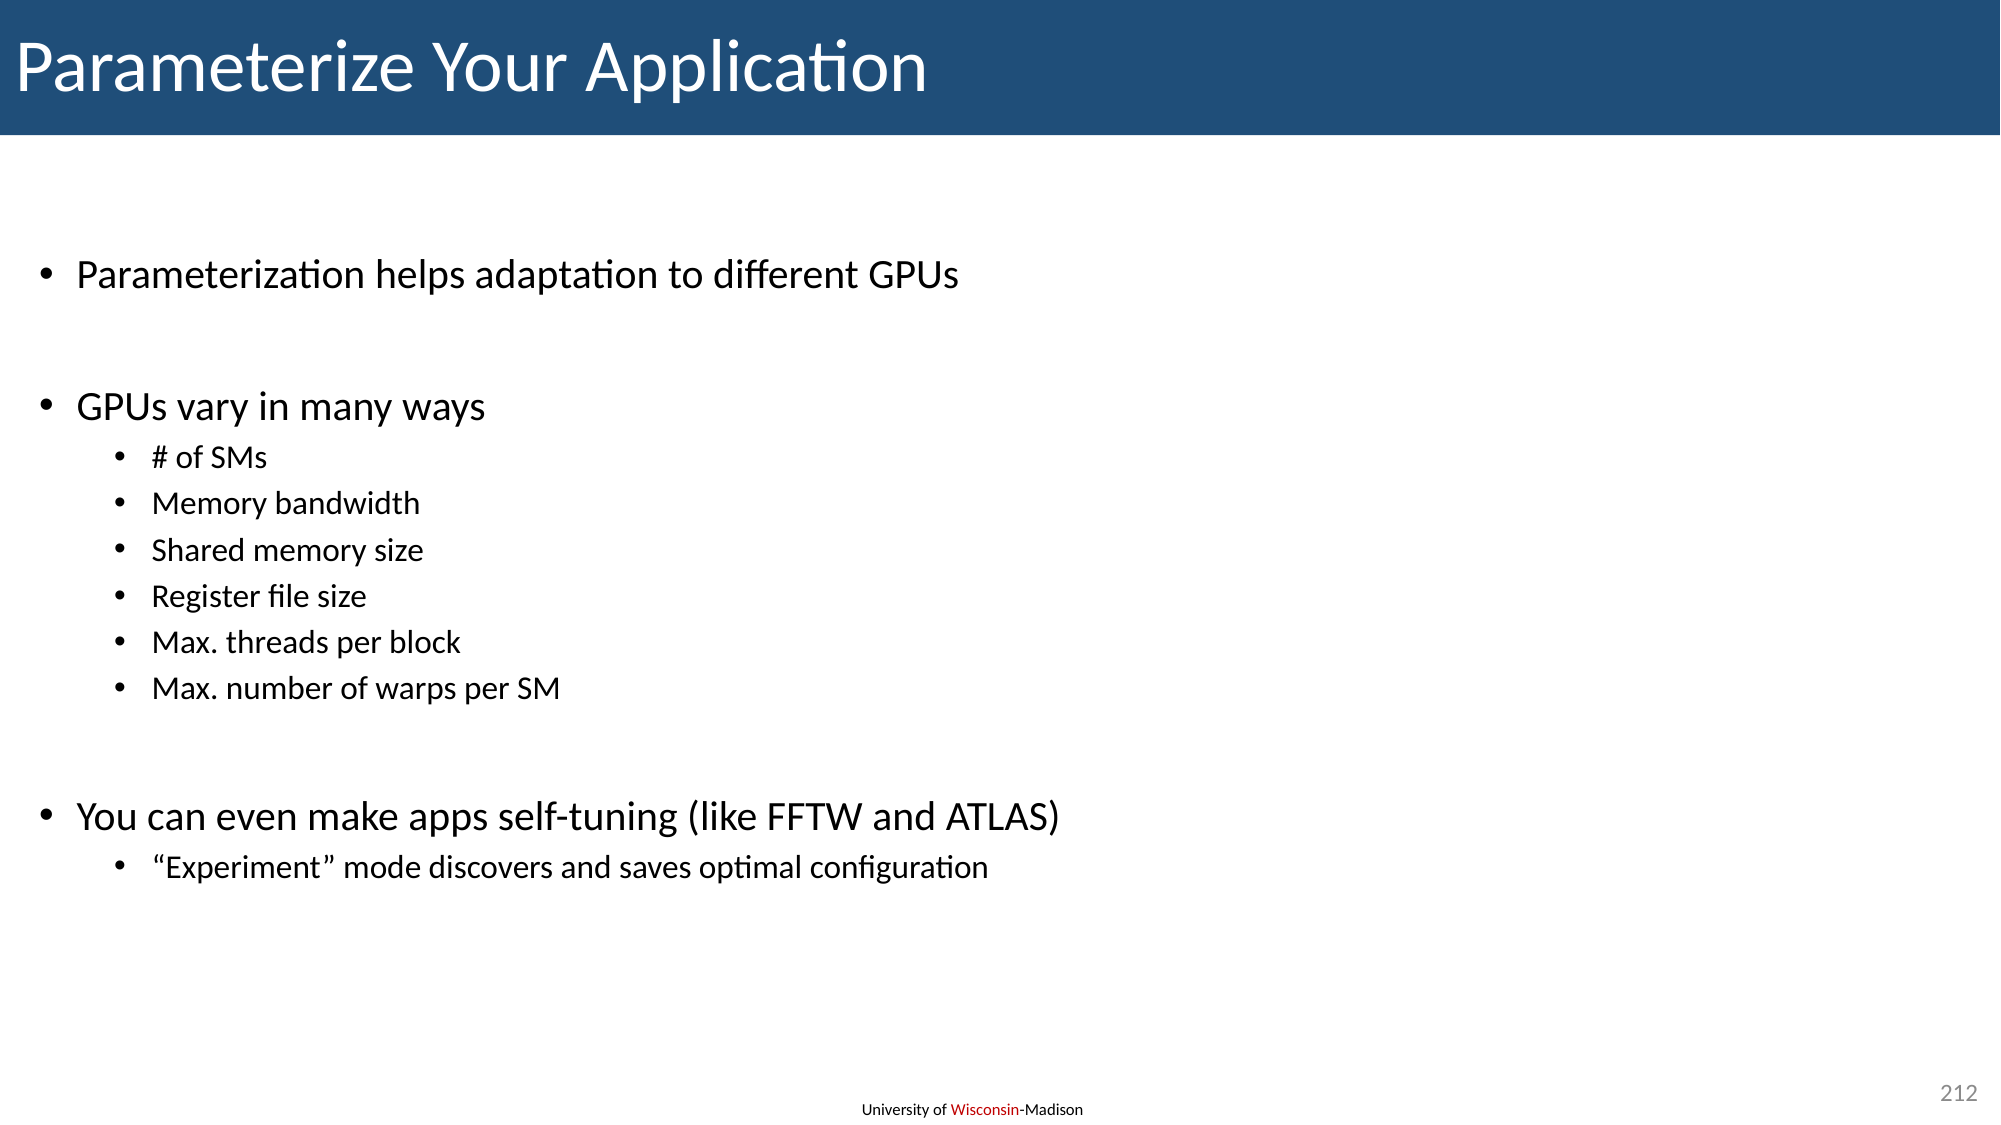

# Parameterize Your Application
Parameterization helps adaptation to different GPUs

GPUs vary in many ways
# of SMs
Memory bandwidth
Shared memory size
Register file size
Max. threads per block
Max. number of warps per SM

You can even make apps self-tuning (like FFTW and ATLAS)
“Experiment” mode discovers and saves optimal configuration
212